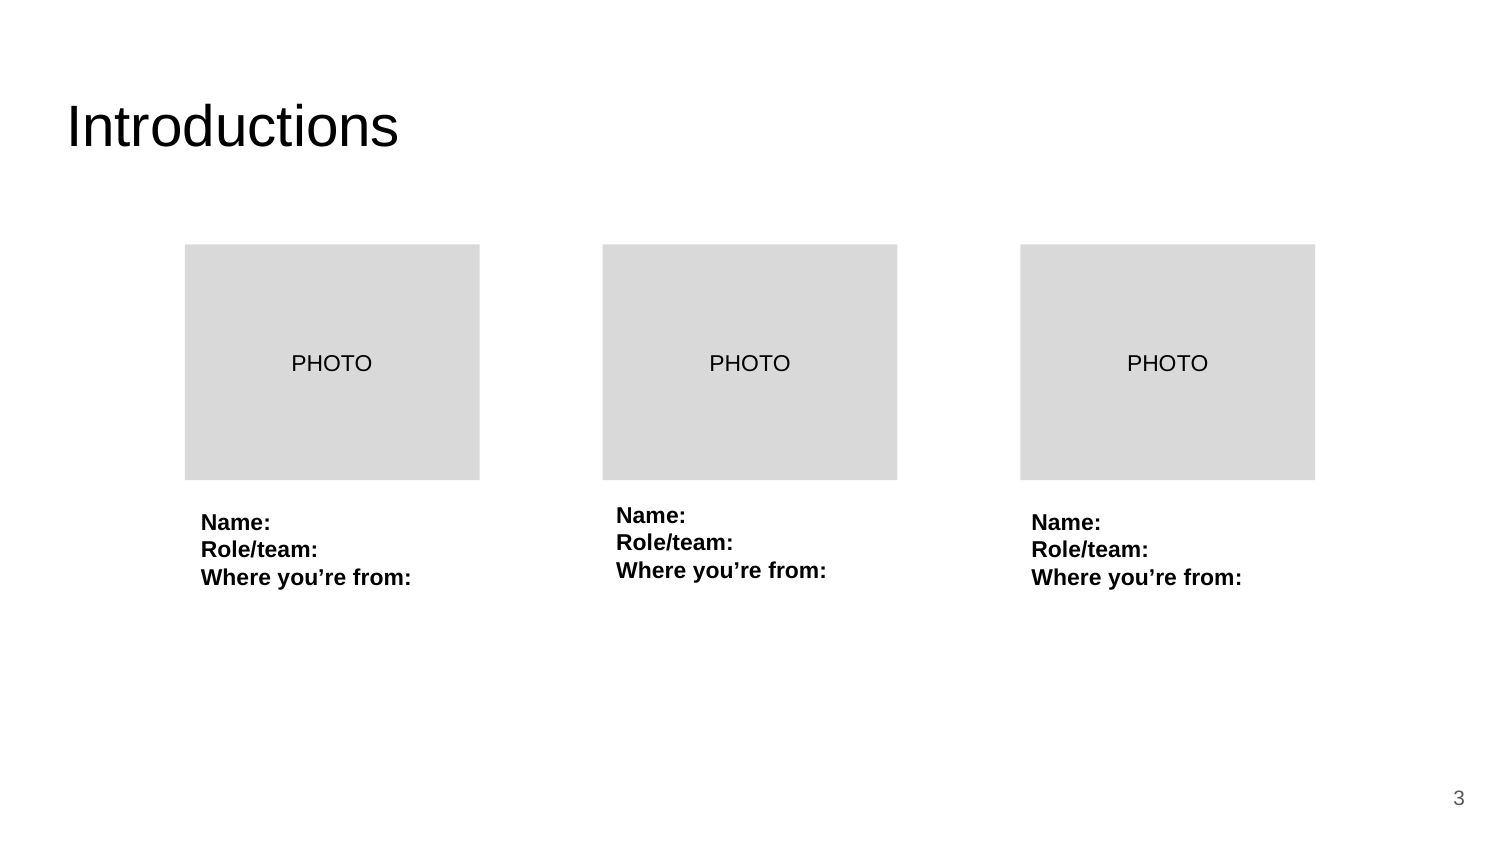

# Introductions
PHOTO
PHOTO
PHOTO
Name:
Role/team:
Where you’re from:

Name:
Role/team:
Where you’re from:

Name:
Role/team:
Where you’re from:

3